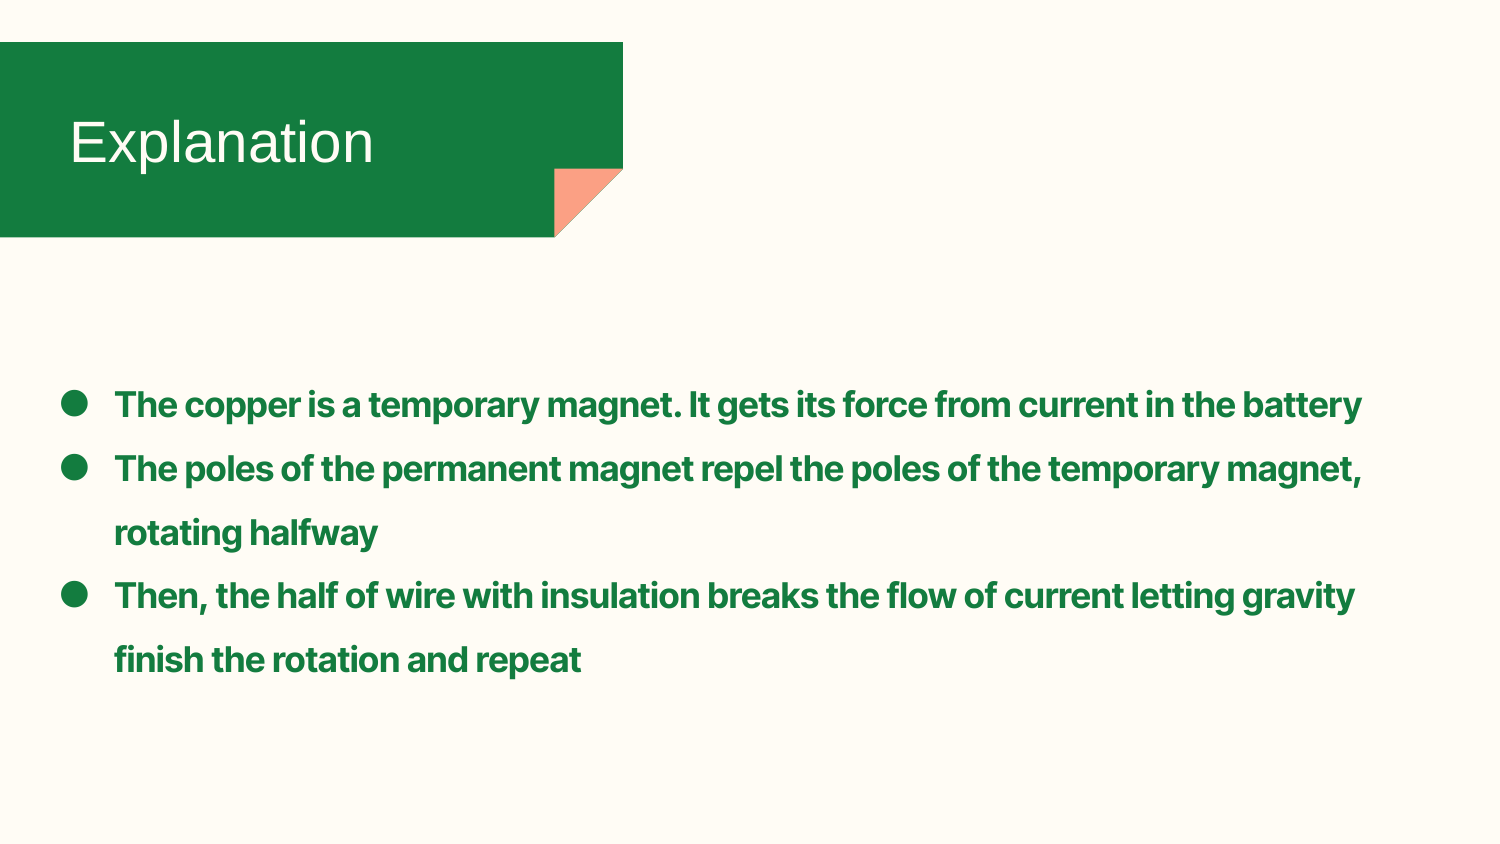

# Explanation
The copper is a temporary magnet. It gets its force from current in the battery
The poles of the permanent magnet repel the poles of the temporary magnet, rotating halfway
Then, the half of wire with insulation breaks the flow of current letting gravity finish the rotation and repeat